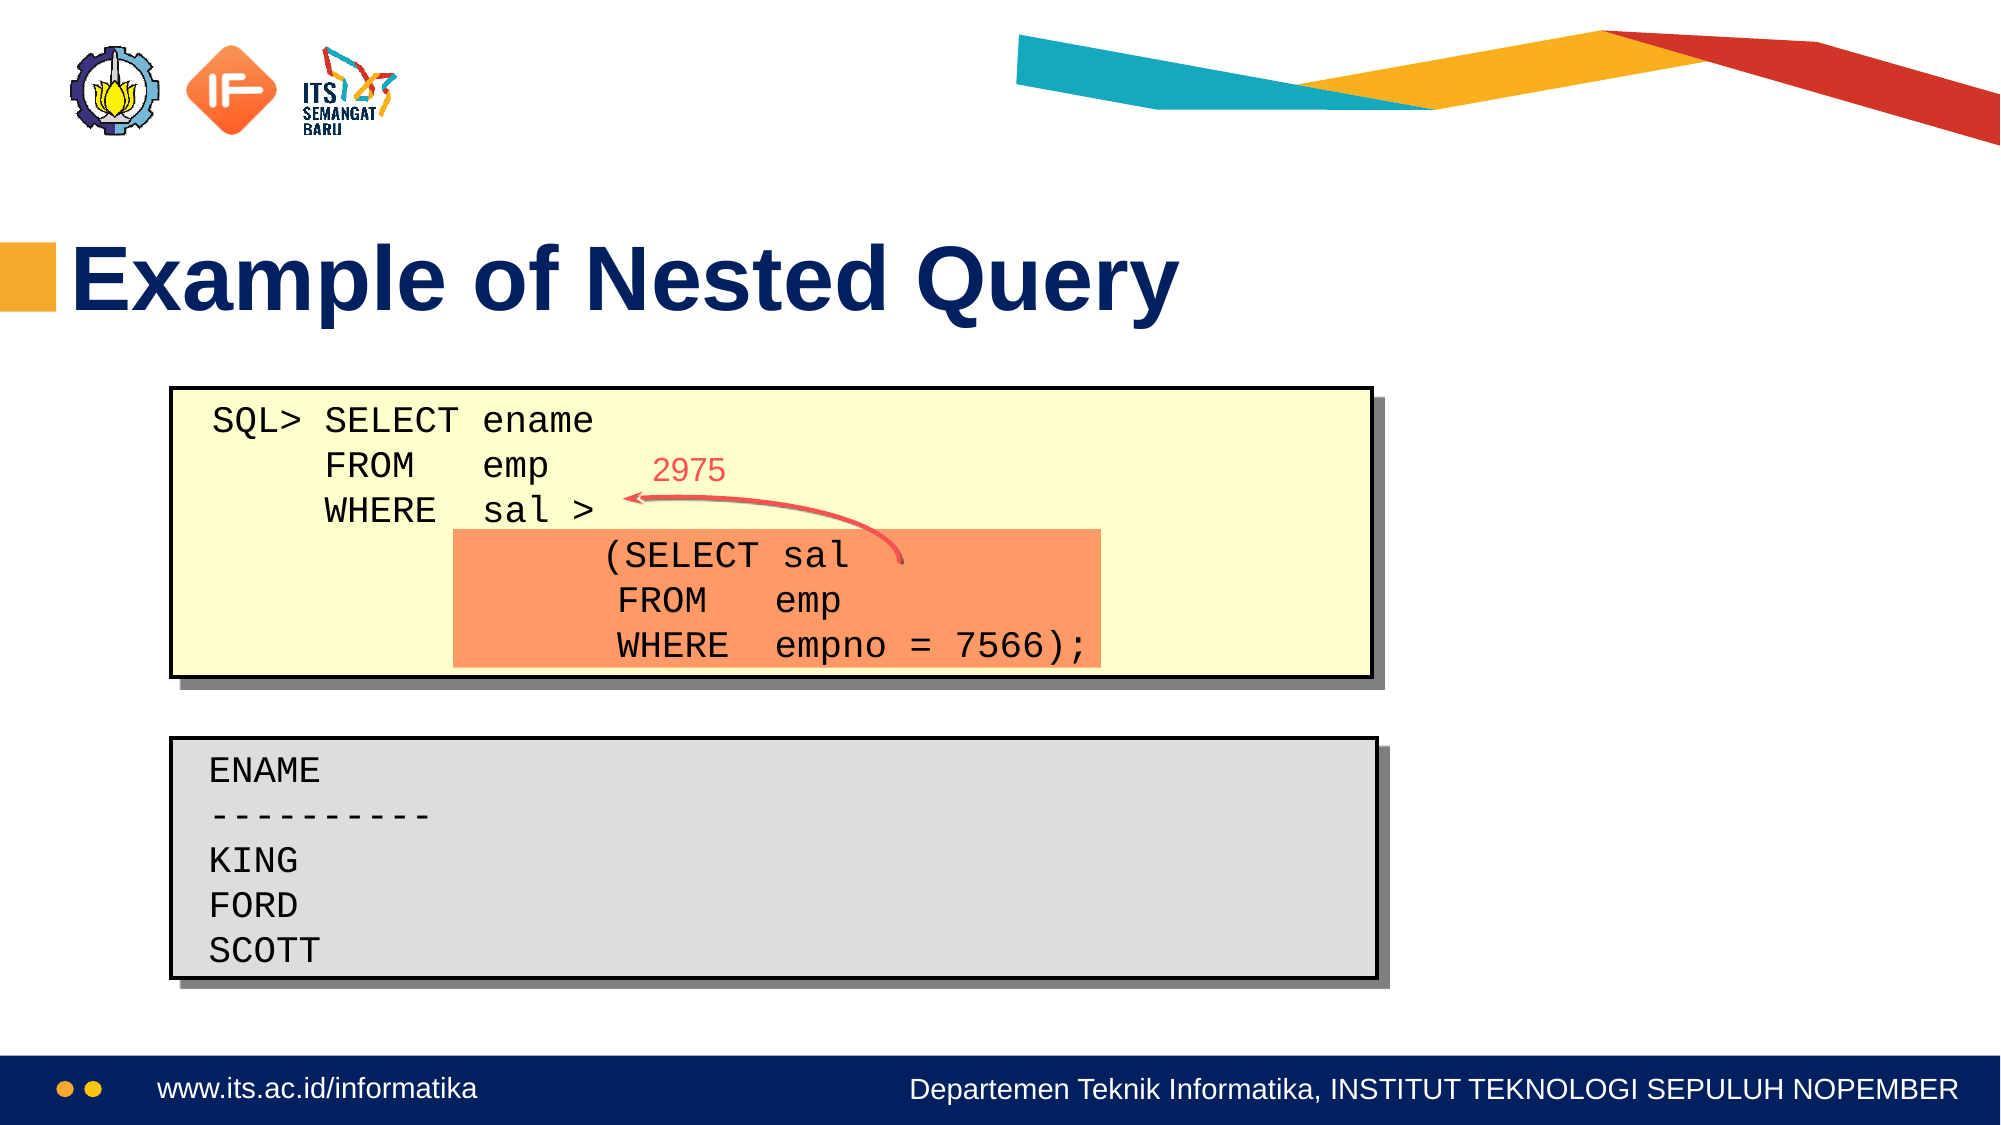

# Example of Nested Query
SQL> SELECT ename
     FROM   emp
     WHERE  sal >
   		    (SELECT sal
                  FROM   emp
                  WHERE  empno = 7566);

2975

 ENAME
 ----------
 KING
 FORD
 SCOTT